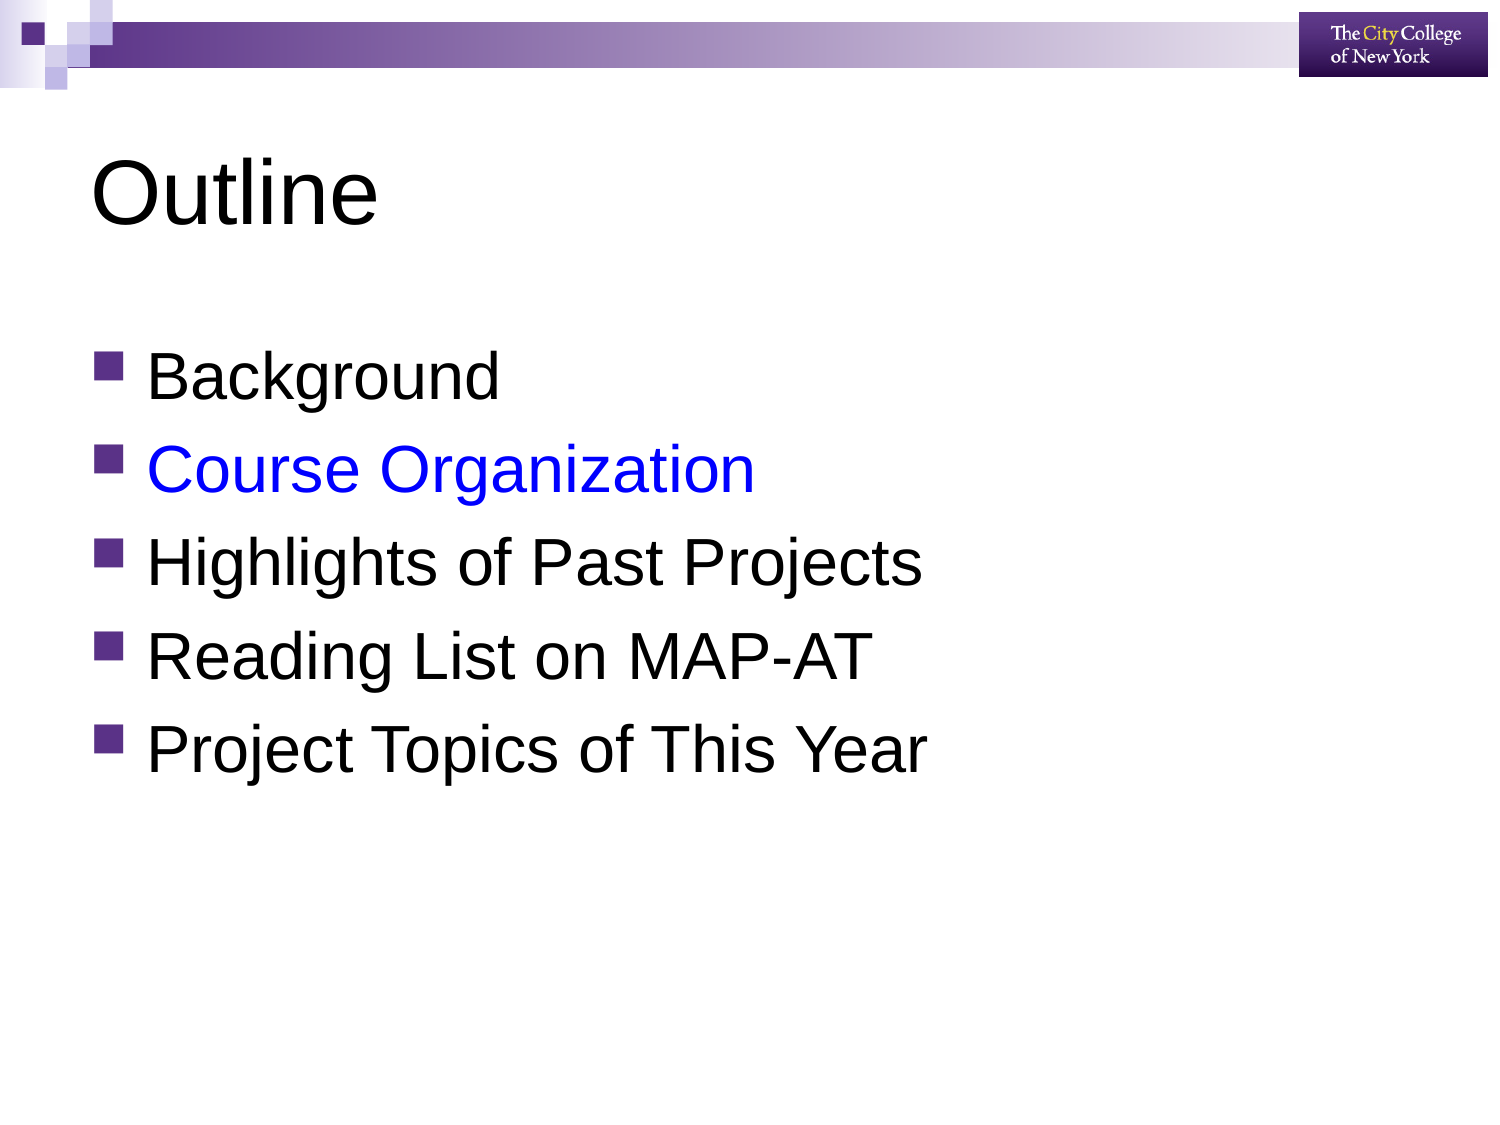

# Outline
Background
Course Organization
Highlights of Past Projects
Reading List on MAP-AT
Project Topics of This Year